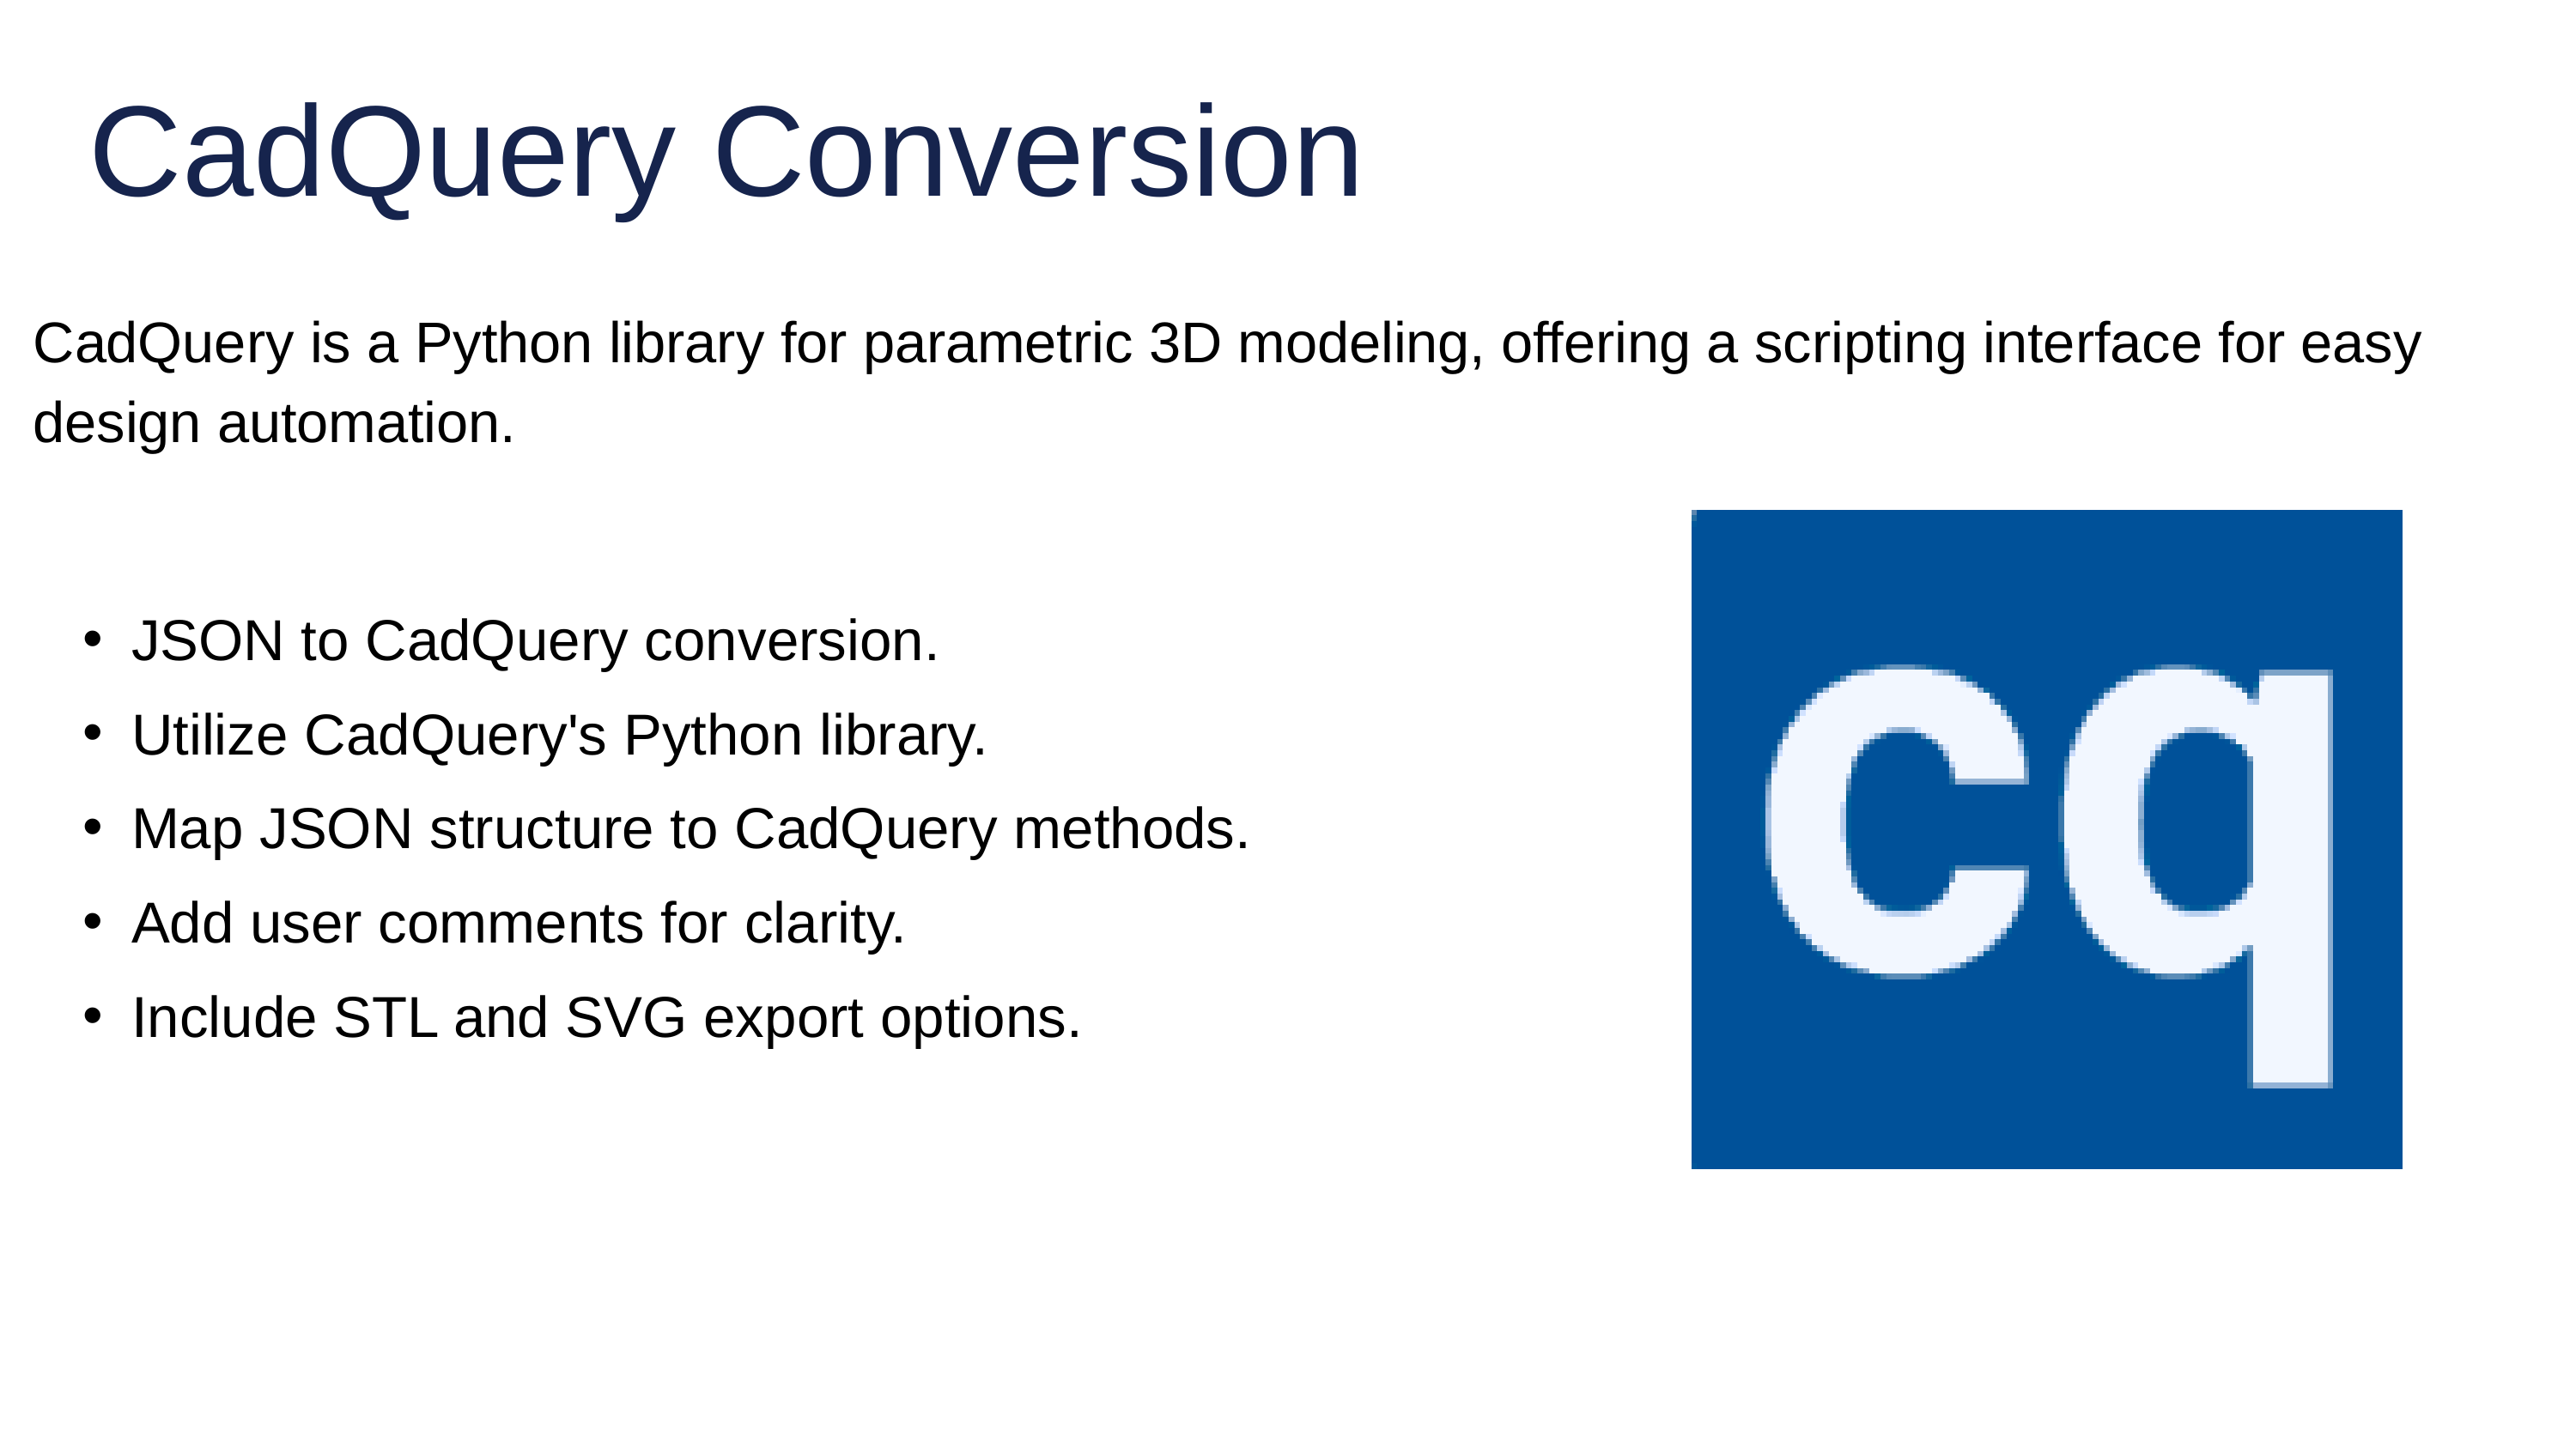

CadQuery Conversion
CadQuery is a Python library for parametric 3D modeling, offering a scripting interface for easy design automation.

JSON to CadQuery conversion.
Utilize CadQuery's Python library.
Map JSON structure to CadQuery methods.
Add user comments for clarity.
Include STL and SVG export options.